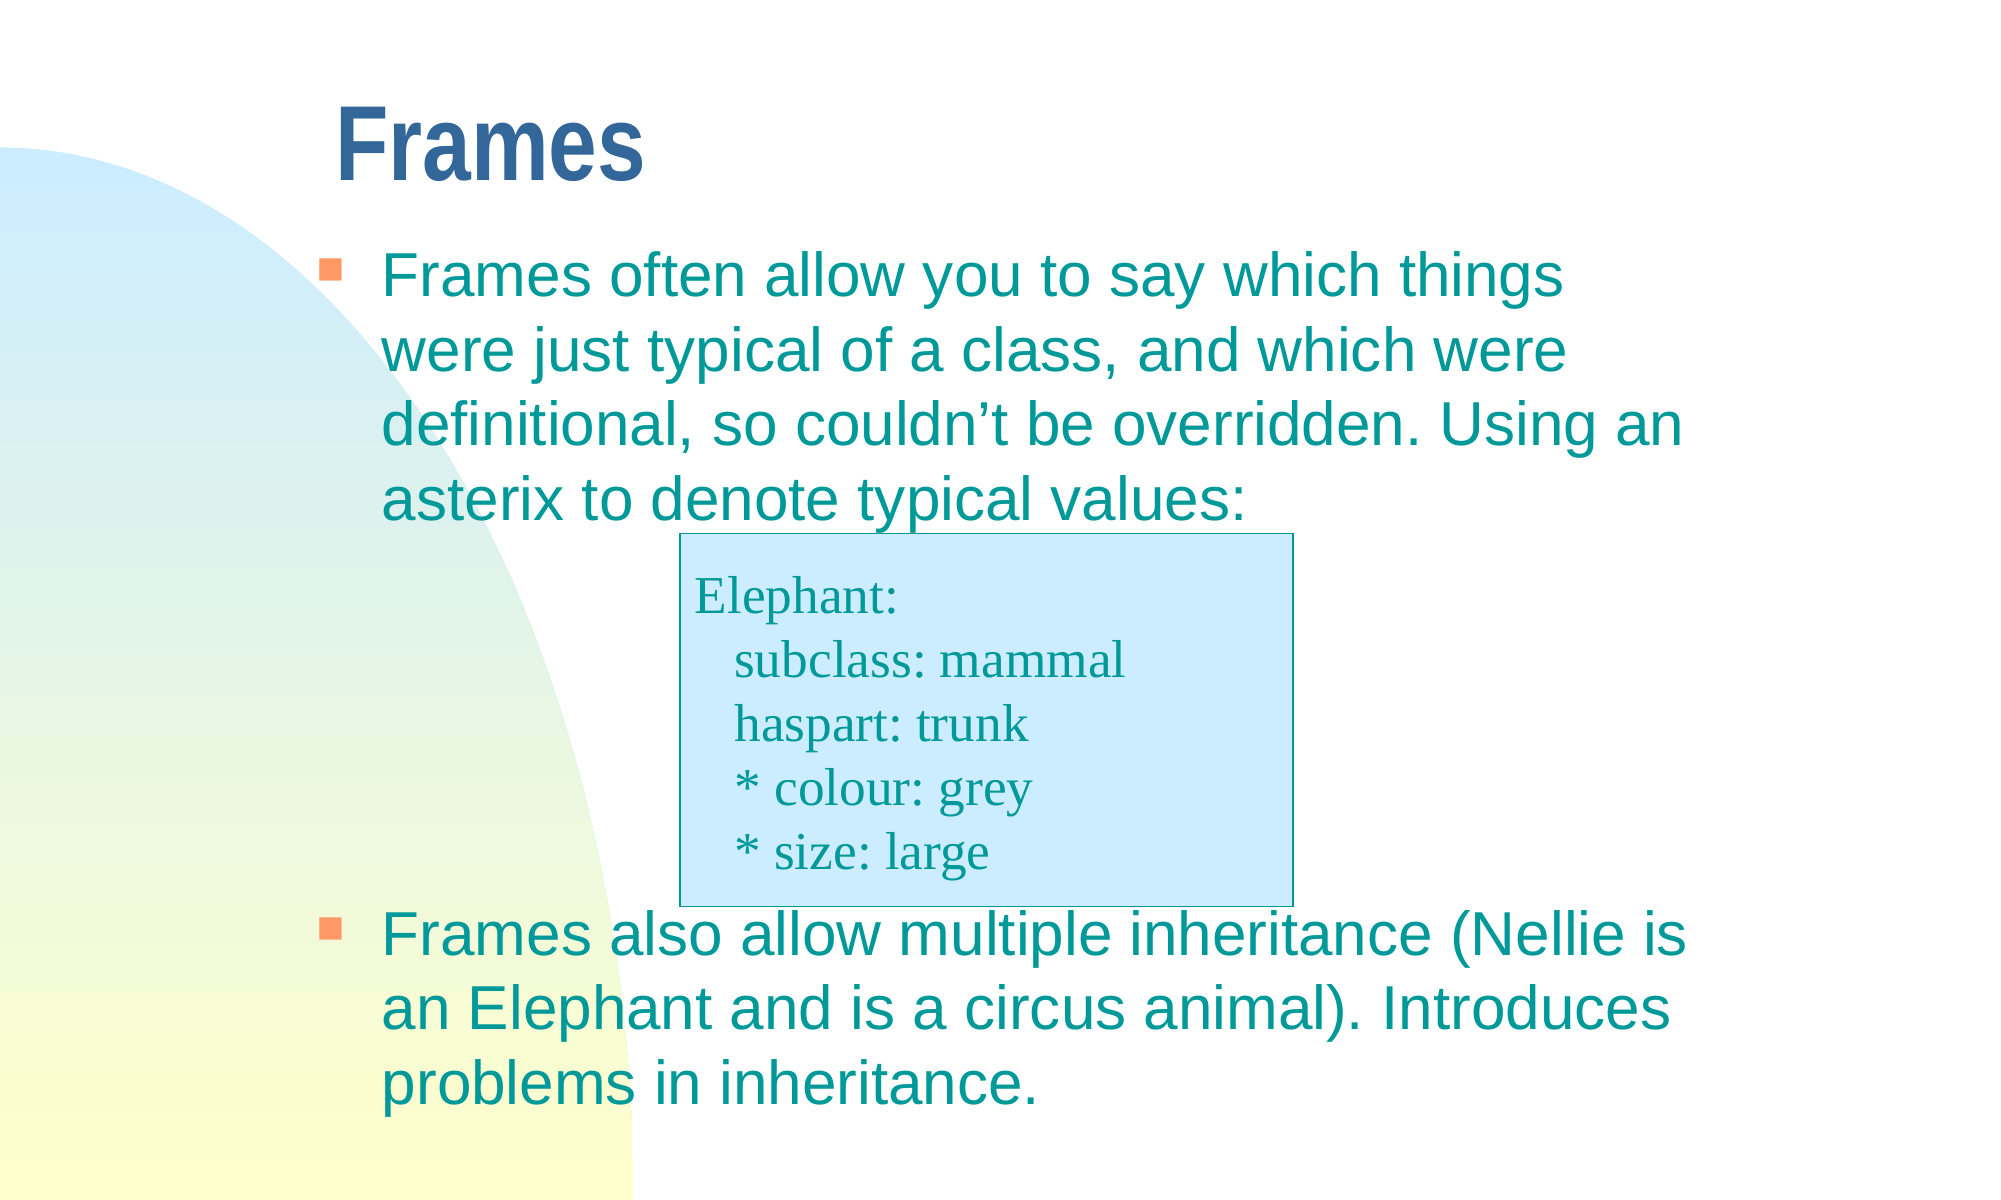

# Frames
Frames often allow you to say which things were just typical of a class, and which were definitional, so couldn’t be overridden. Using an asterix to denote typical values:

Frames also allow multiple inheritance (Nellie is an Elephant and is a circus animal). Introduces problems in inheritance.
Elephant:
   subclass: mammal
   haspart: trunk
   * colour: grey
   * size: large